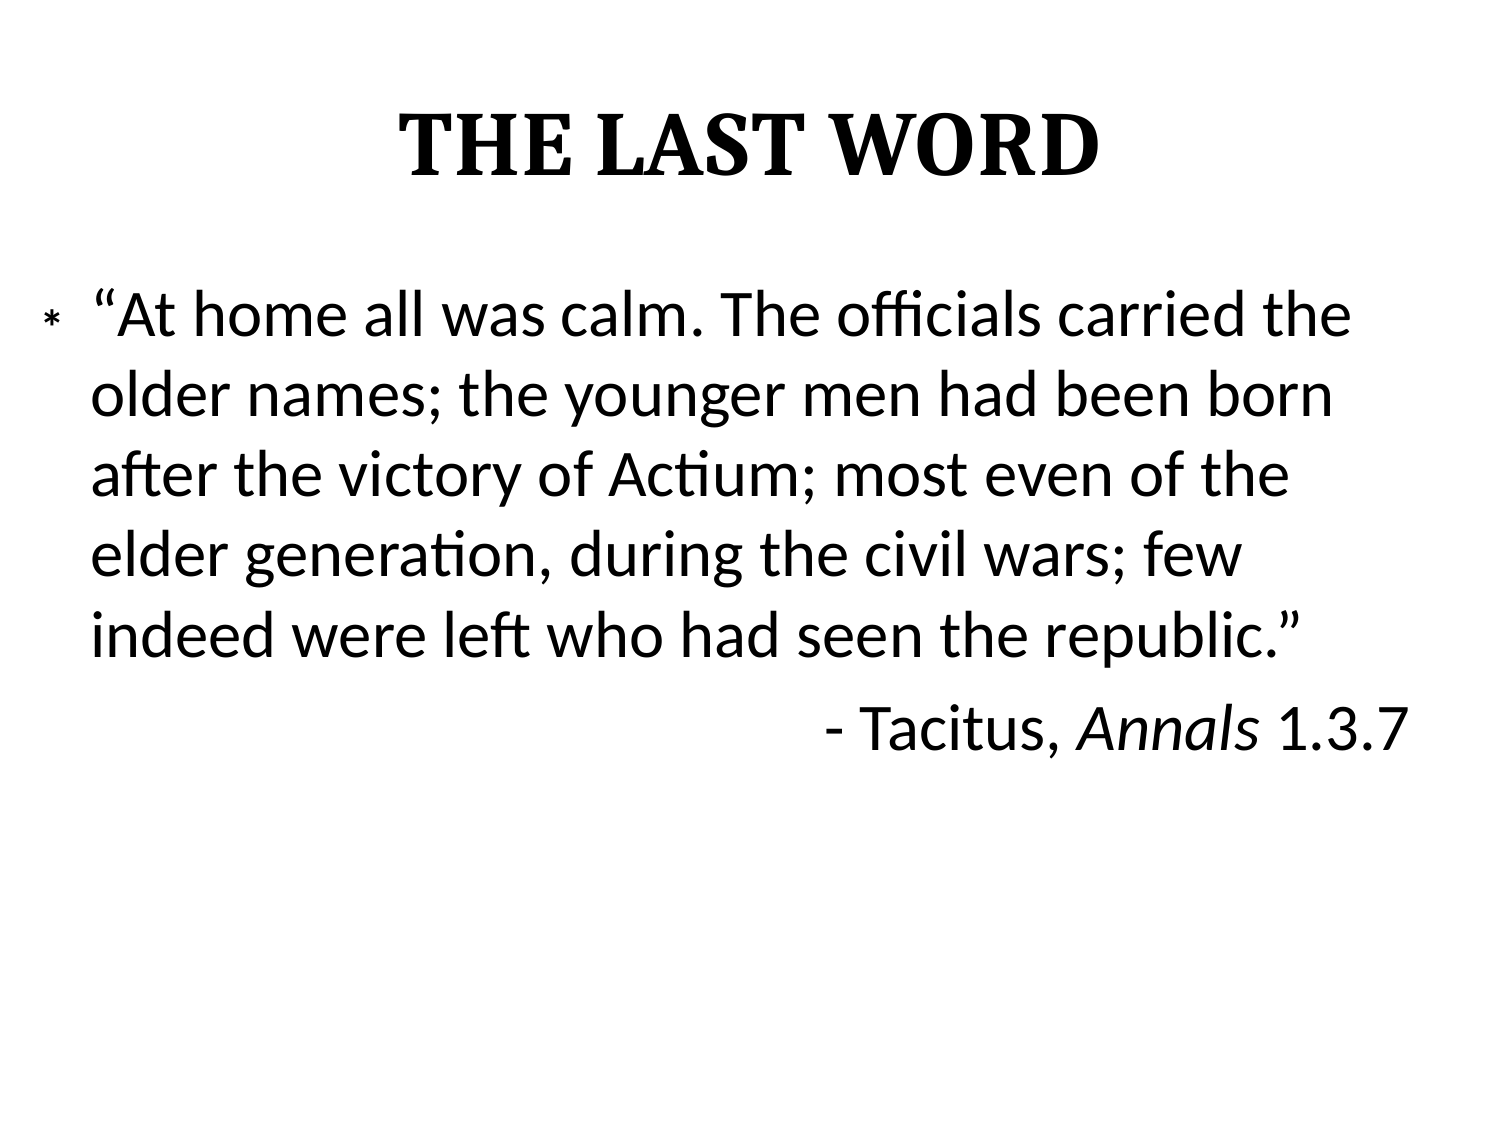

# The Last Word
“At home all was calm. The officials carried the older names; the younger men had been born after the victory of Actium; most even of the elder generation, during the civil wars; few indeed were left who had seen the republic.”
- Tacitus, Annals 1.3.7
*